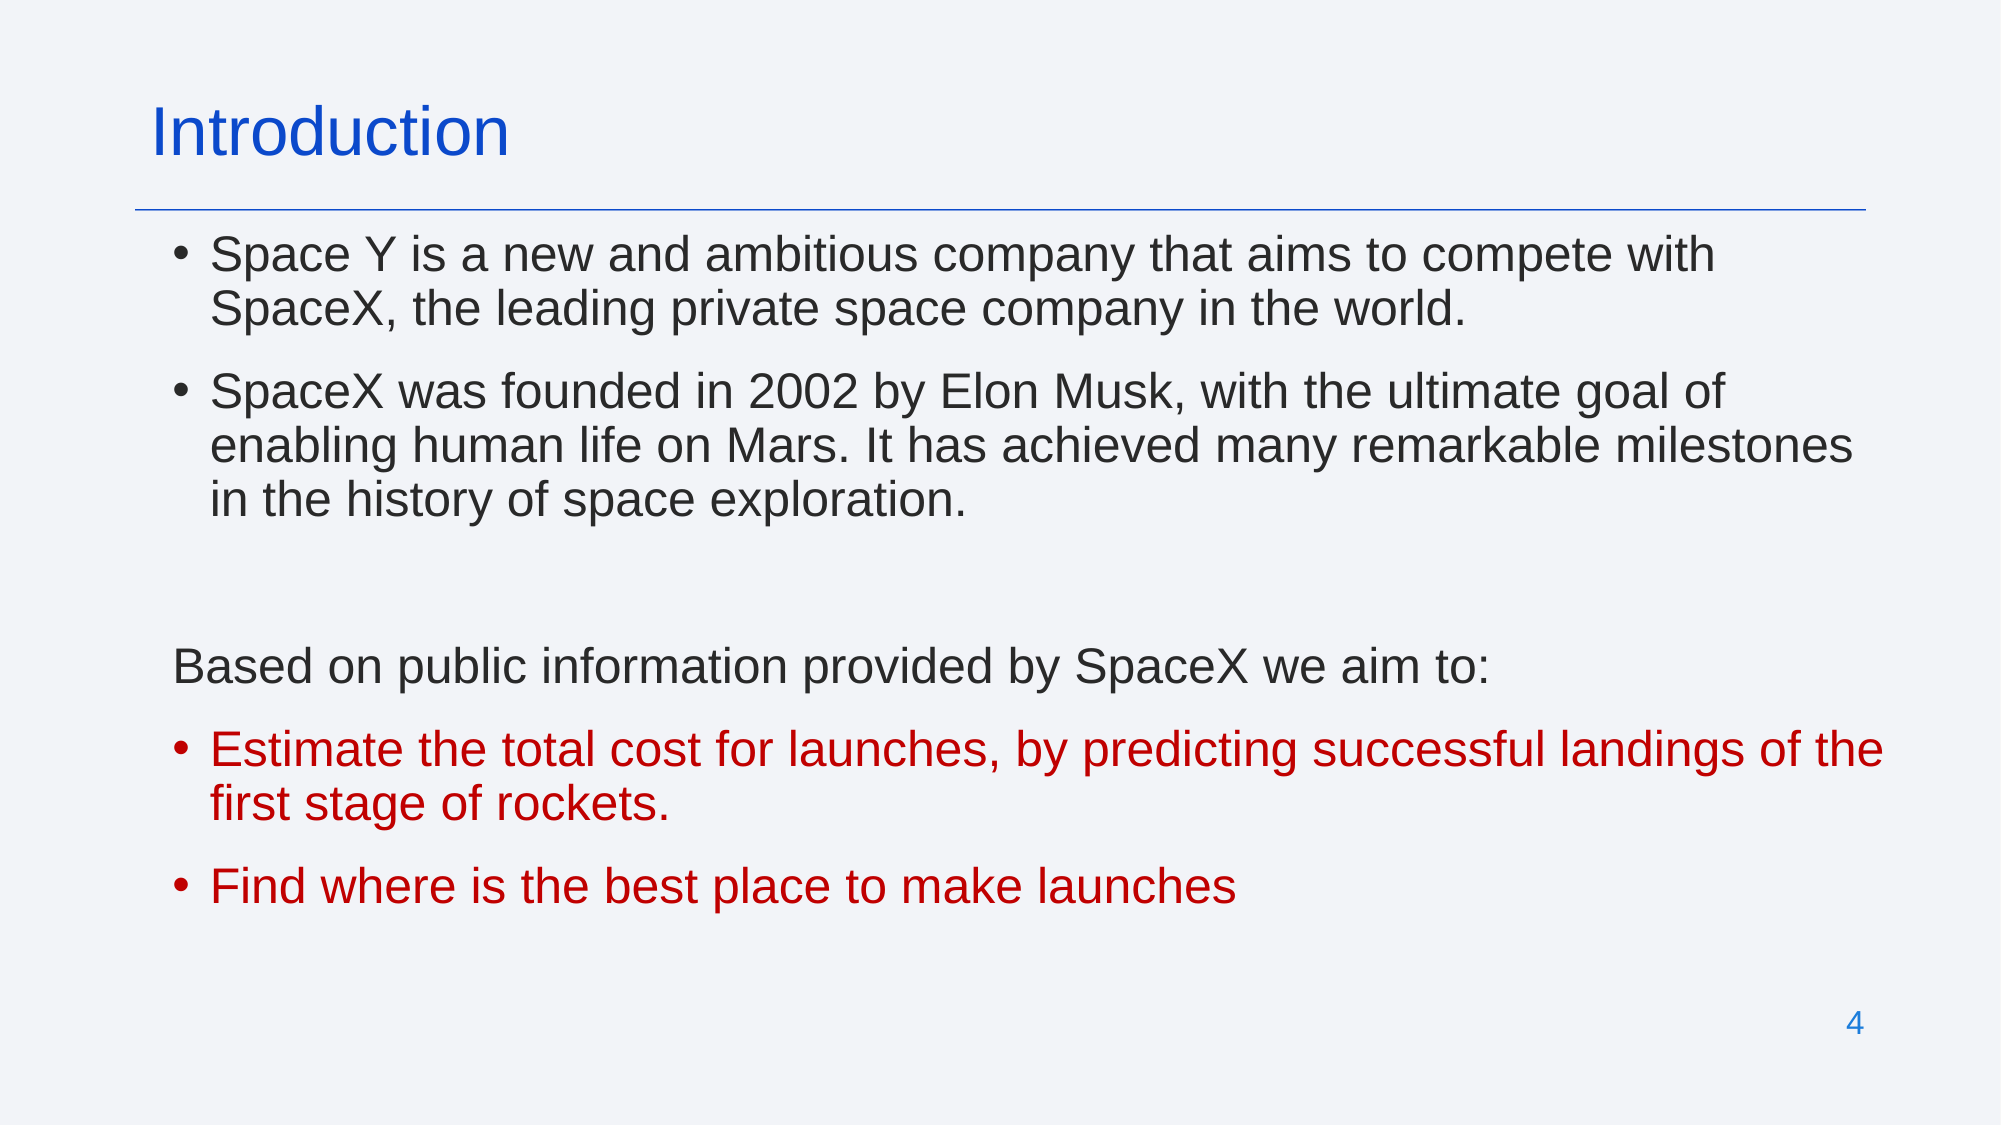

Introduction
Space Y is a new and ambitious company that aims to compete with SpaceX, the leading private space company in the world.
SpaceX was founded in 2002 by Elon Musk, with the ultimate goal of enabling human life on Mars. It has achieved many remarkable milestones in the history of space exploration.

Based on public information provided by SpaceX we aim to:
Estimate the total cost for launches, by predicting successful landings of the first stage of rockets.
Find where is the best place to make launches

4